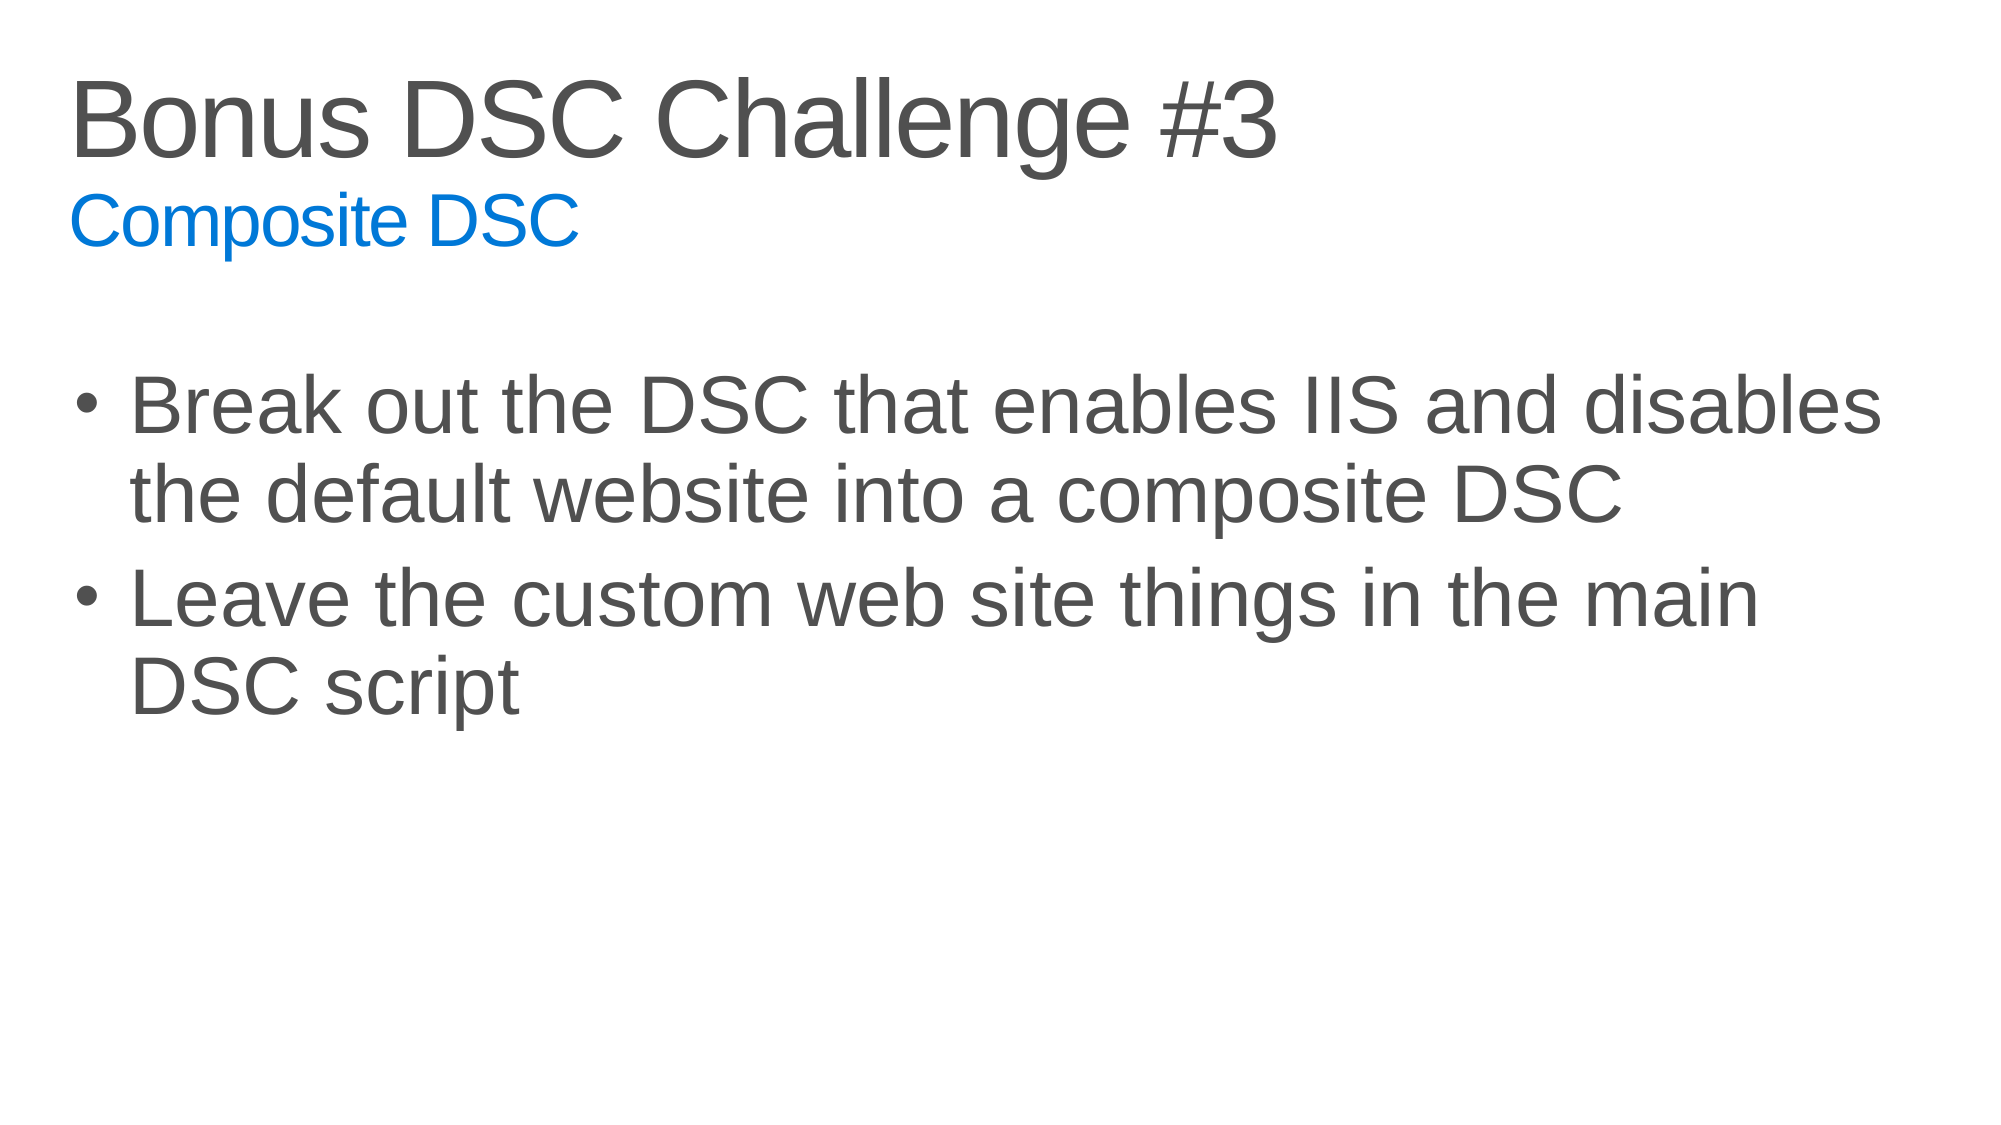

# Bonus DSC Challenge #3 Composite DSC
Break out the DSC that enables IIS and disables the default website into a composite DSC
Leave the custom web site things in the main DSC script